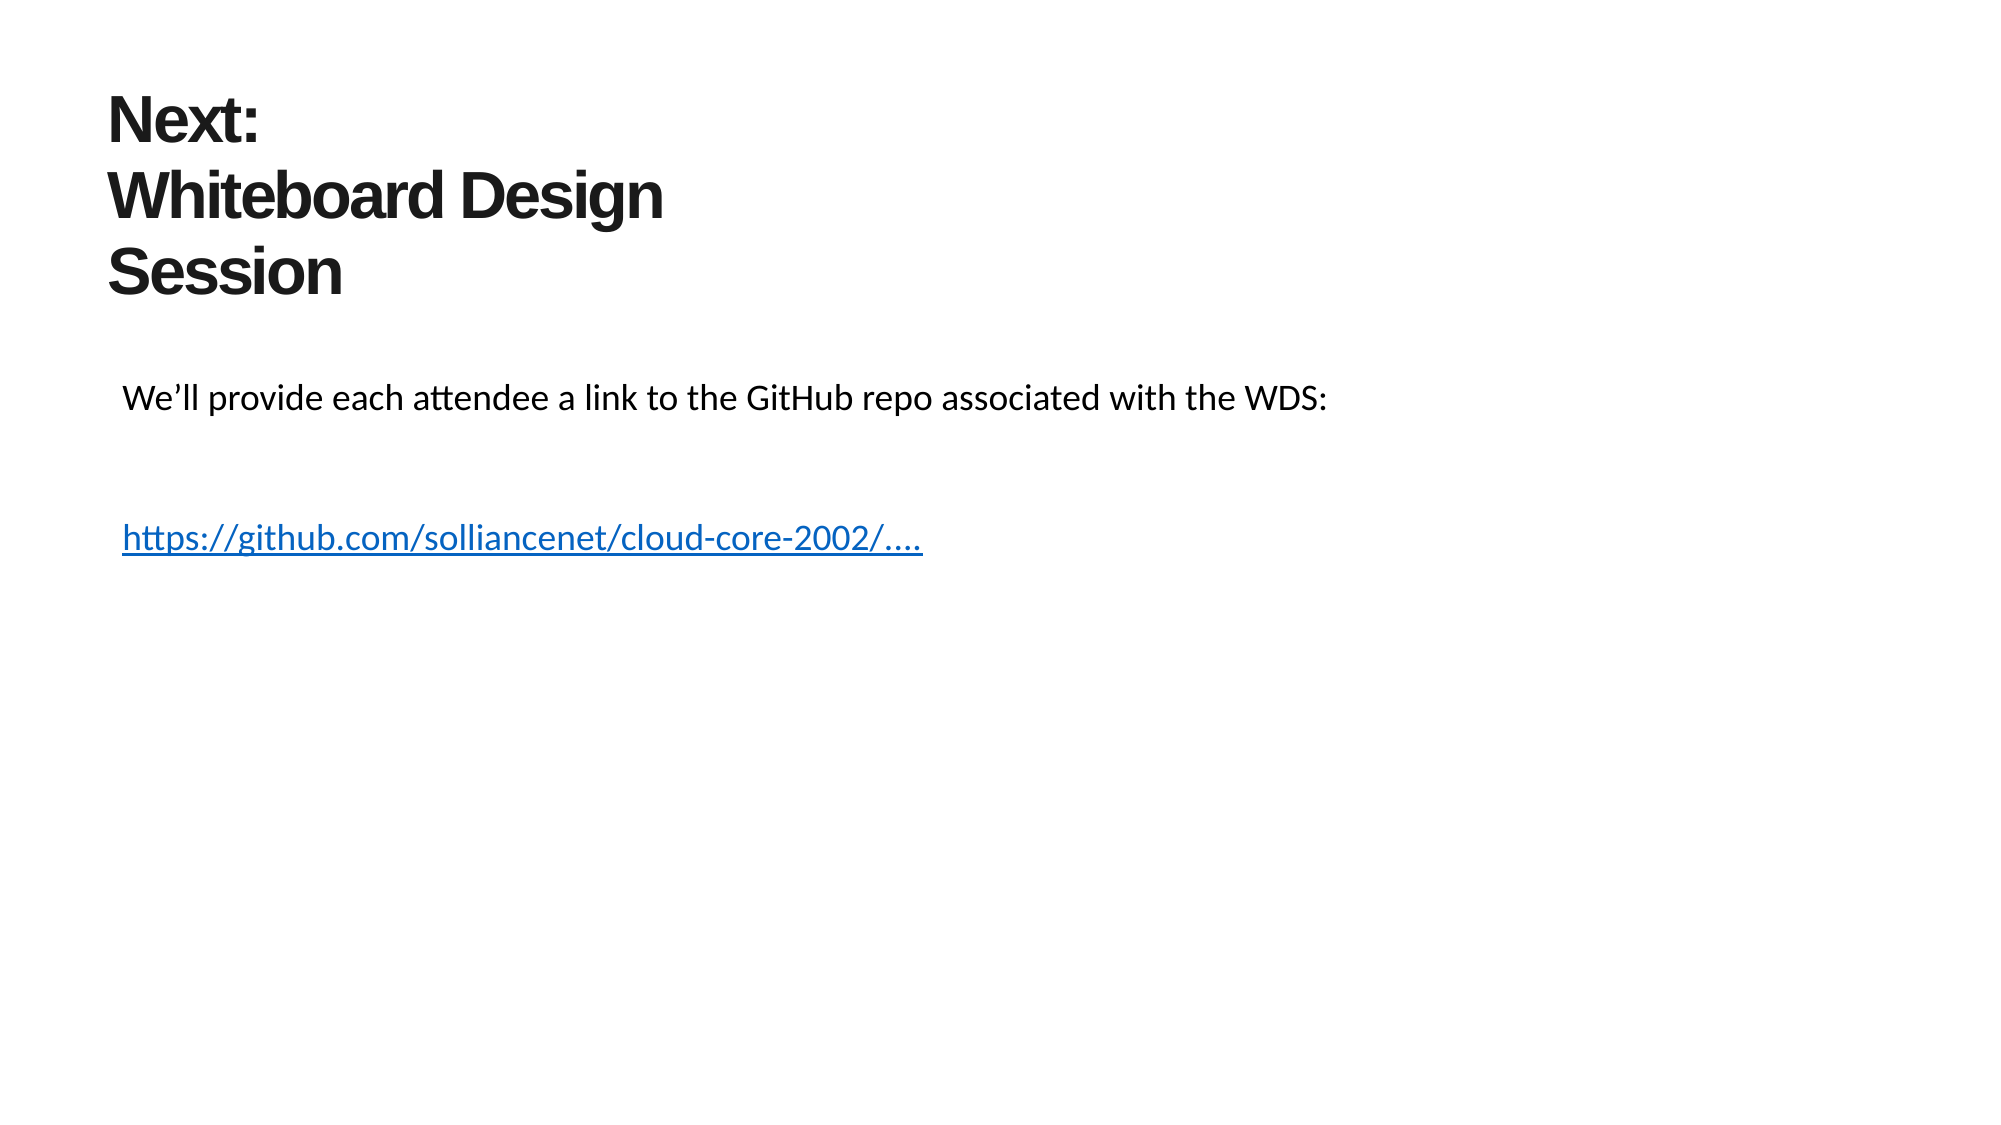

# Next: Whiteboard Design Session
We’ll provide each attendee a link to the GitHub repo associated with the WDS:

https://github.com/solliancenet/cloud-core-2002/....